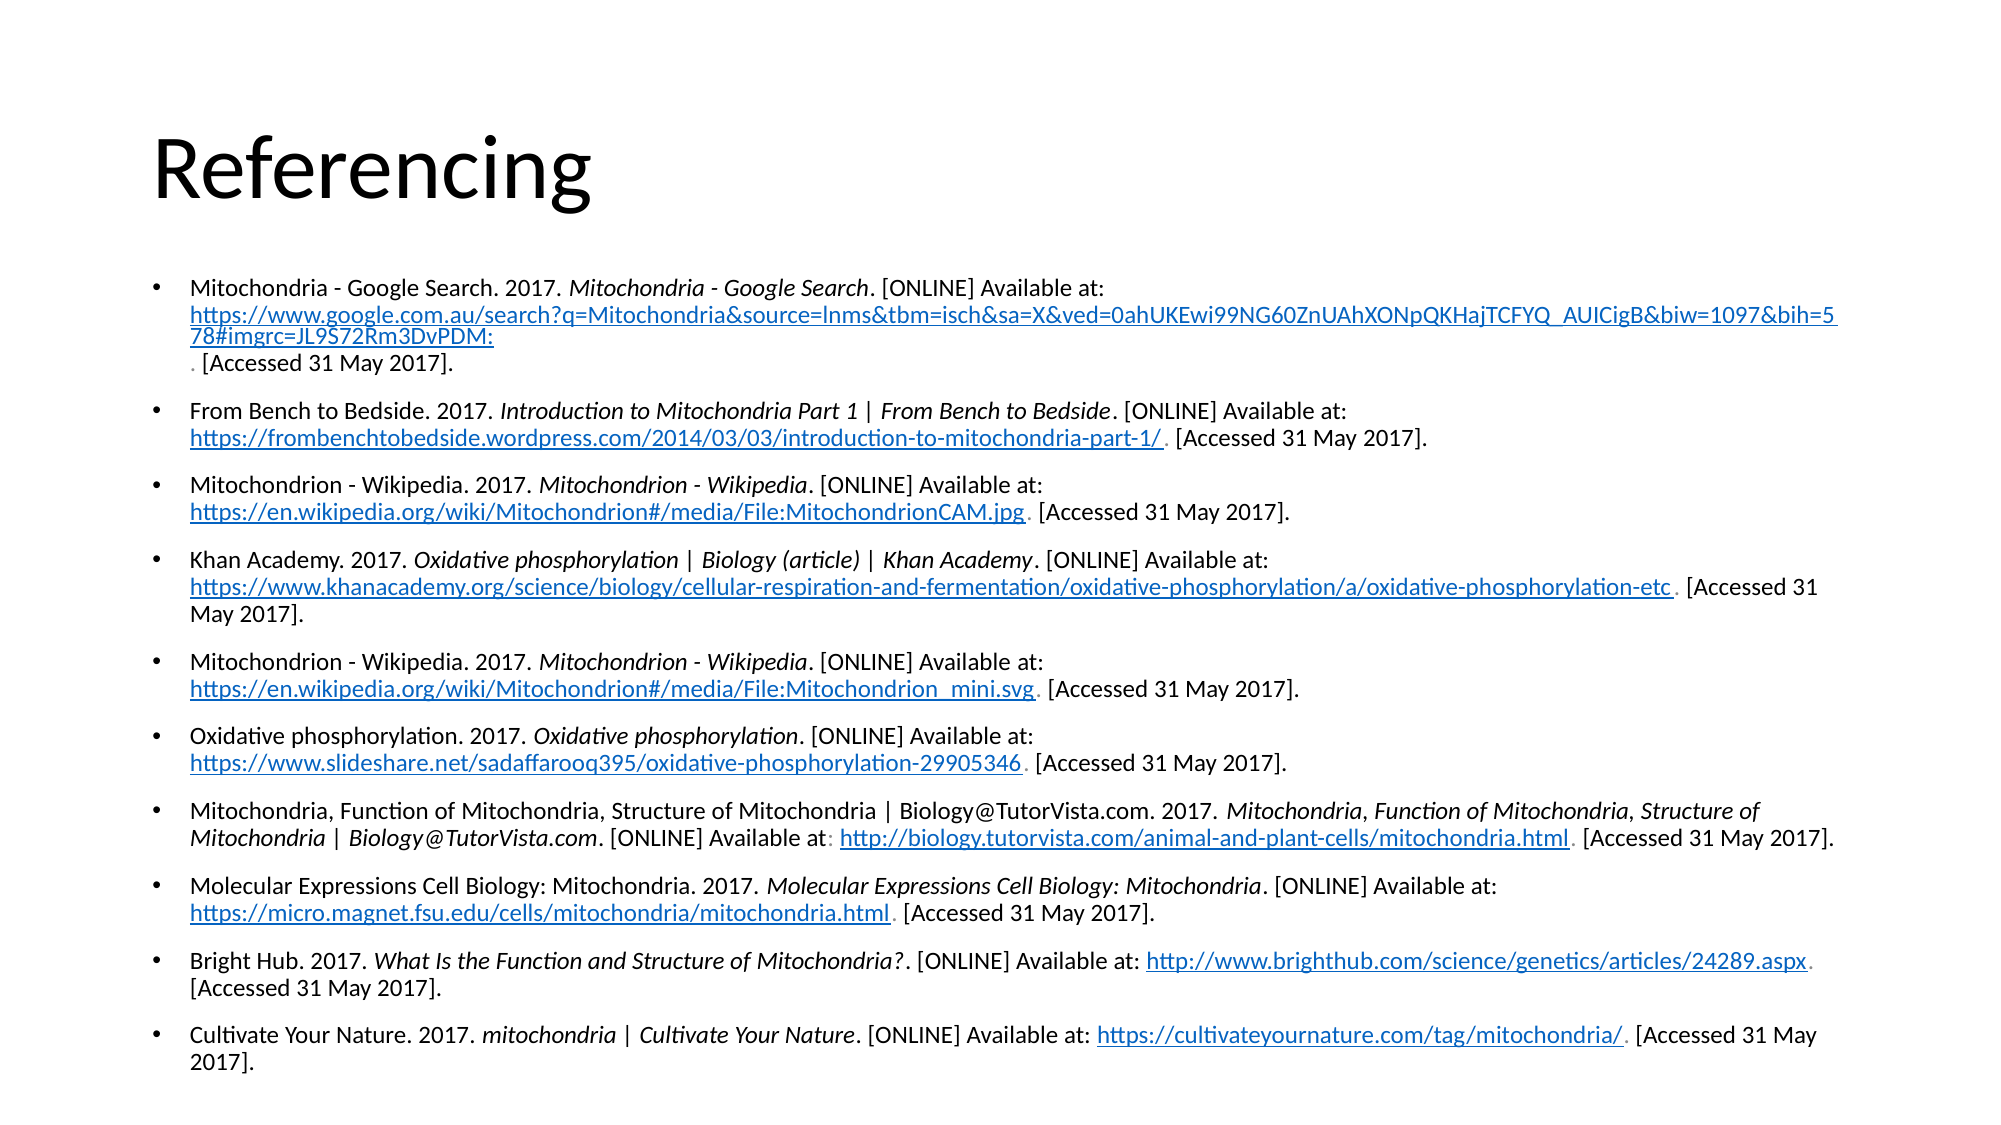

# Referencing
Mitochondria - Google Search. 2017. Mitochondria - Google Search. [ONLINE] Available at: https://www.google.com.au/search?q=Mitochondria&source=lnms&tbm=isch&sa=X&ved=0ahUKEwi99NG60ZnUAhXONpQKHajTCFYQ_AUICigB&biw=1097&bih=578#imgrc=JL9S72Rm3DvPDM:. [Accessed 31 May 2017].
From Bench to Bedside. 2017. Introduction to Mitochondria Part 1 | From Bench to Bedside. [ONLINE] Available at: https://frombenchtobedside.wordpress.com/2014/03/03/introduction-to-mitochondria-part-1/. [Accessed 31 May 2017].
Mitochondrion - Wikipedia. 2017. Mitochondrion - Wikipedia. [ONLINE] Available at: https://en.wikipedia.org/wiki/Mitochondrion#/media/File:MitochondrionCAM.jpg. [Accessed 31 May 2017].
Khan Academy. 2017. Oxidative phosphorylation | Biology (article) | Khan Academy. [ONLINE] Available at: https://www.khanacademy.org/science/biology/cellular-respiration-and-fermentation/oxidative-phosphorylation/a/oxidative-phosphorylation-etc. [Accessed 31 May 2017].
Mitochondrion - Wikipedia. 2017. Mitochondrion - Wikipedia. [ONLINE] Available at: https://en.wikipedia.org/wiki/Mitochondrion#/media/File:Mitochondrion_mini.svg. [Accessed 31 May 2017].
Oxidative phosphorylation. 2017. Oxidative phosphorylation. [ONLINE] Available at: https://www.slideshare.net/sadaffarooq395/oxidative-phosphorylation-29905346. [Accessed 31 May 2017].
Mitochondria, Function of Mitochondria, Structure of Mitochondria | Biology@TutorVista.com. 2017. Mitochondria, Function of Mitochondria, Structure of Mitochondria | Biology@TutorVista.com. [ONLINE] Available at: http://biology.tutorvista.com/animal-and-plant-cells/mitochondria.html. [Accessed 31 May 2017].
Molecular Expressions Cell Biology: Mitochondria. 2017. Molecular Expressions Cell Biology: Mitochondria. [ONLINE] Available at: https://micro.magnet.fsu.edu/cells/mitochondria/mitochondria.html. [Accessed 31 May 2017].
Bright Hub. 2017. What Is the Function and Structure of Mitochondria?. [ONLINE] Available at: http://www.brighthub.com/science/genetics/articles/24289.aspx. [Accessed 31 May 2017].
Cultivate Your Nature. 2017. mitochondria | Cultivate Your Nature. [ONLINE] Available at: https://cultivateyournature.com/tag/mitochondria/. [Accessed 31 May 2017].